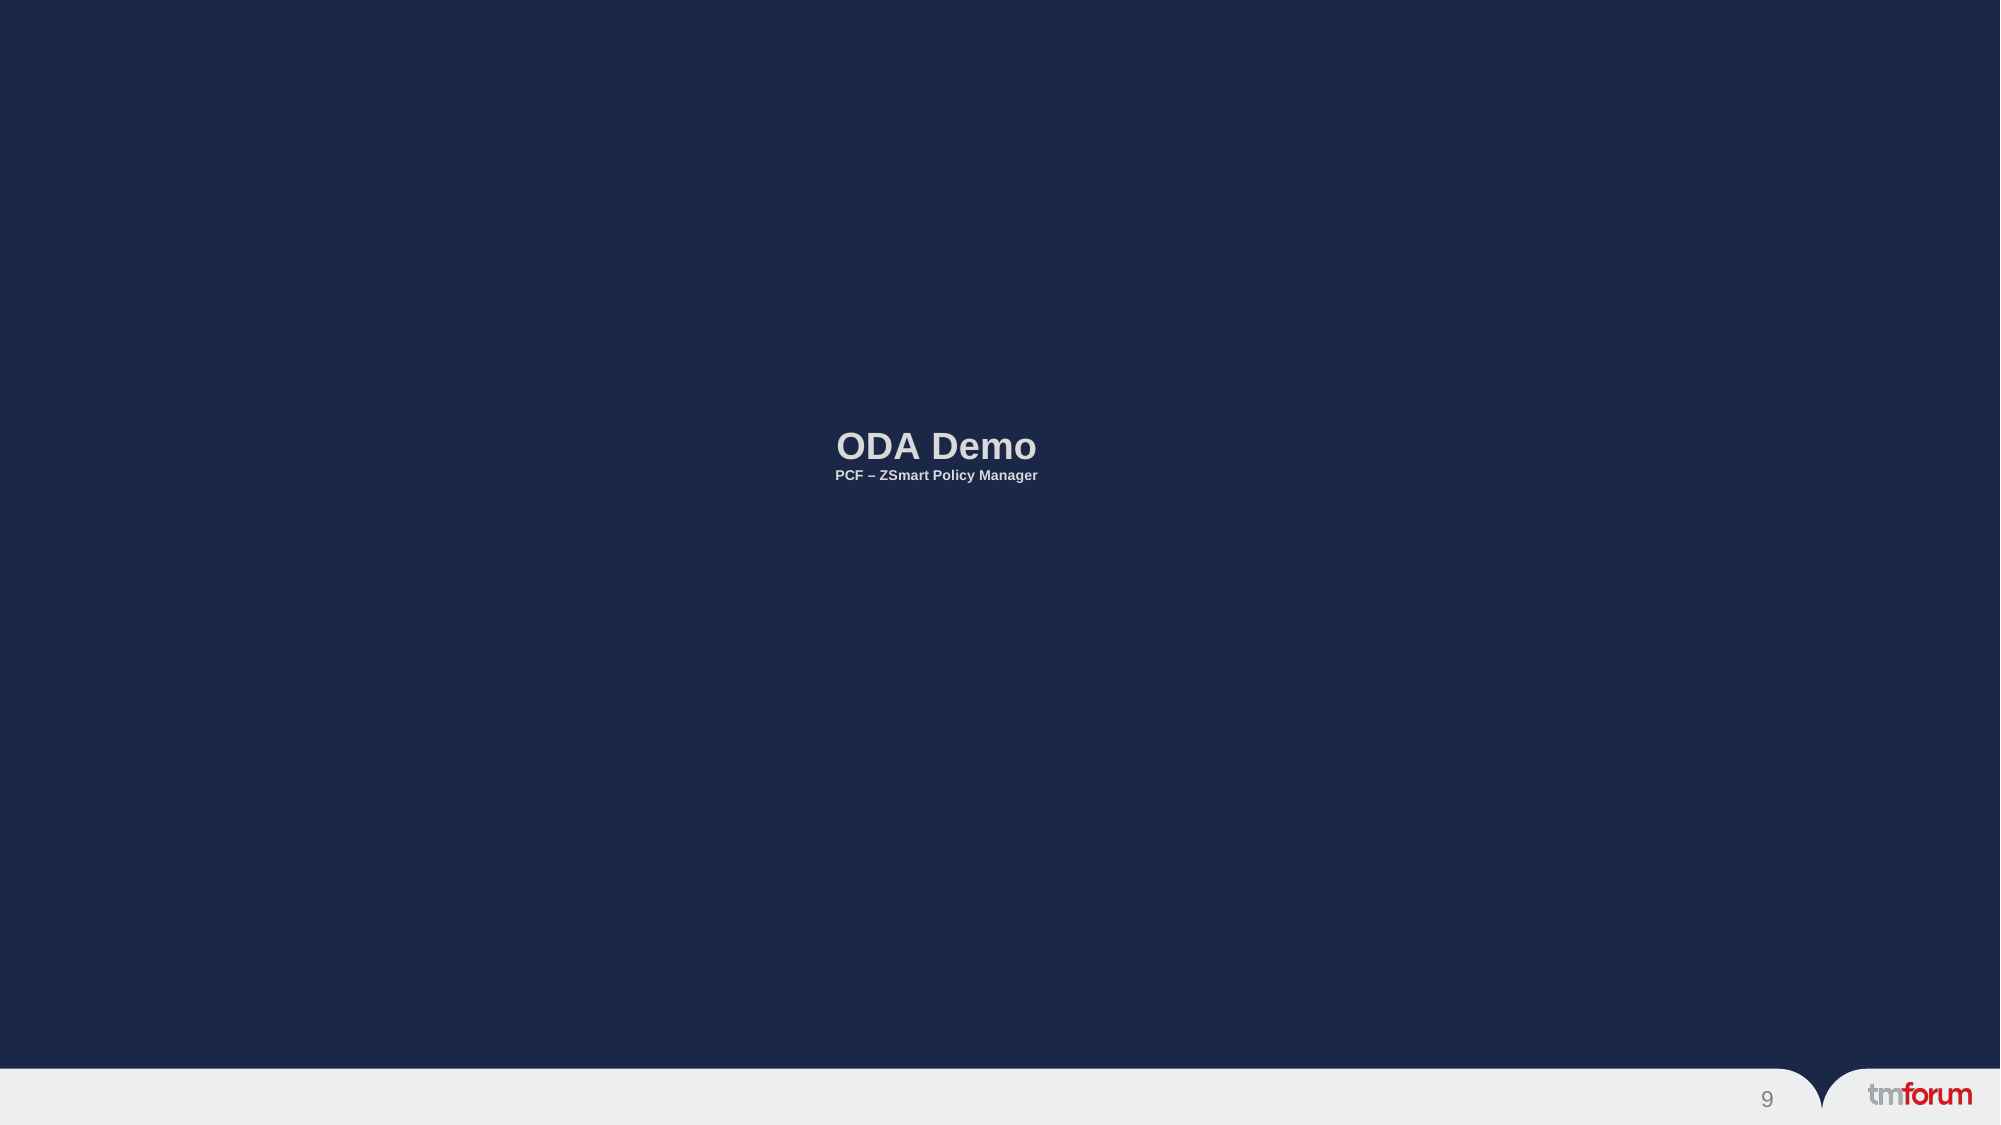

# ODA Demo PCF – ZSmart Policy Manager